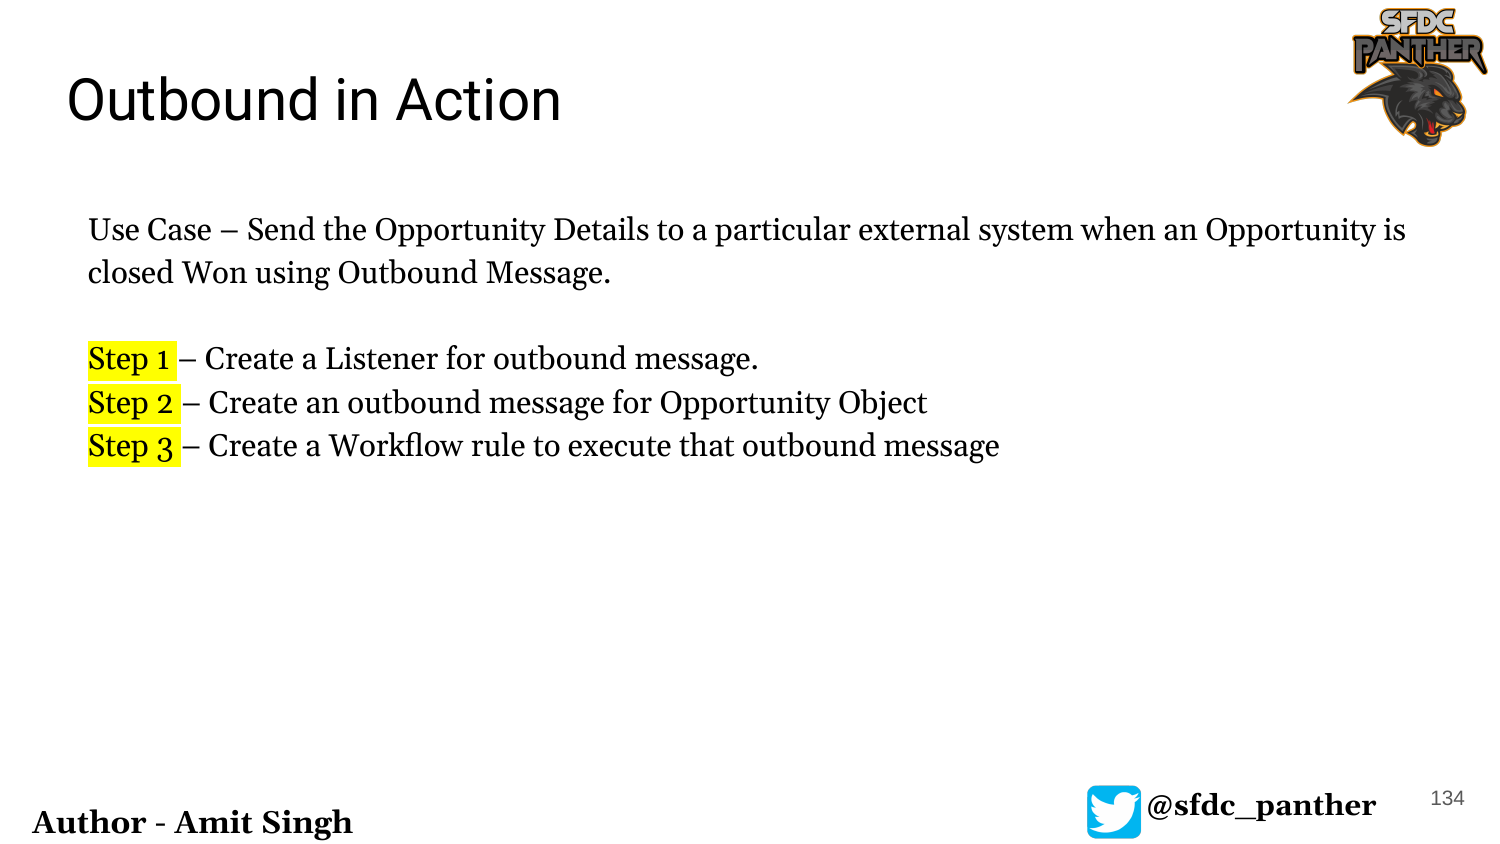

# Outbound in Action
Use Case – Send the Opportunity Details to a particular external system when an Opportunity is closed Won using Outbound Message.

Step 1 – Create a Listener for outbound message.
Step 2 – Create an outbound message for Opportunity Object
Step 3 – Create a Workflow rule to execute that outbound message
134